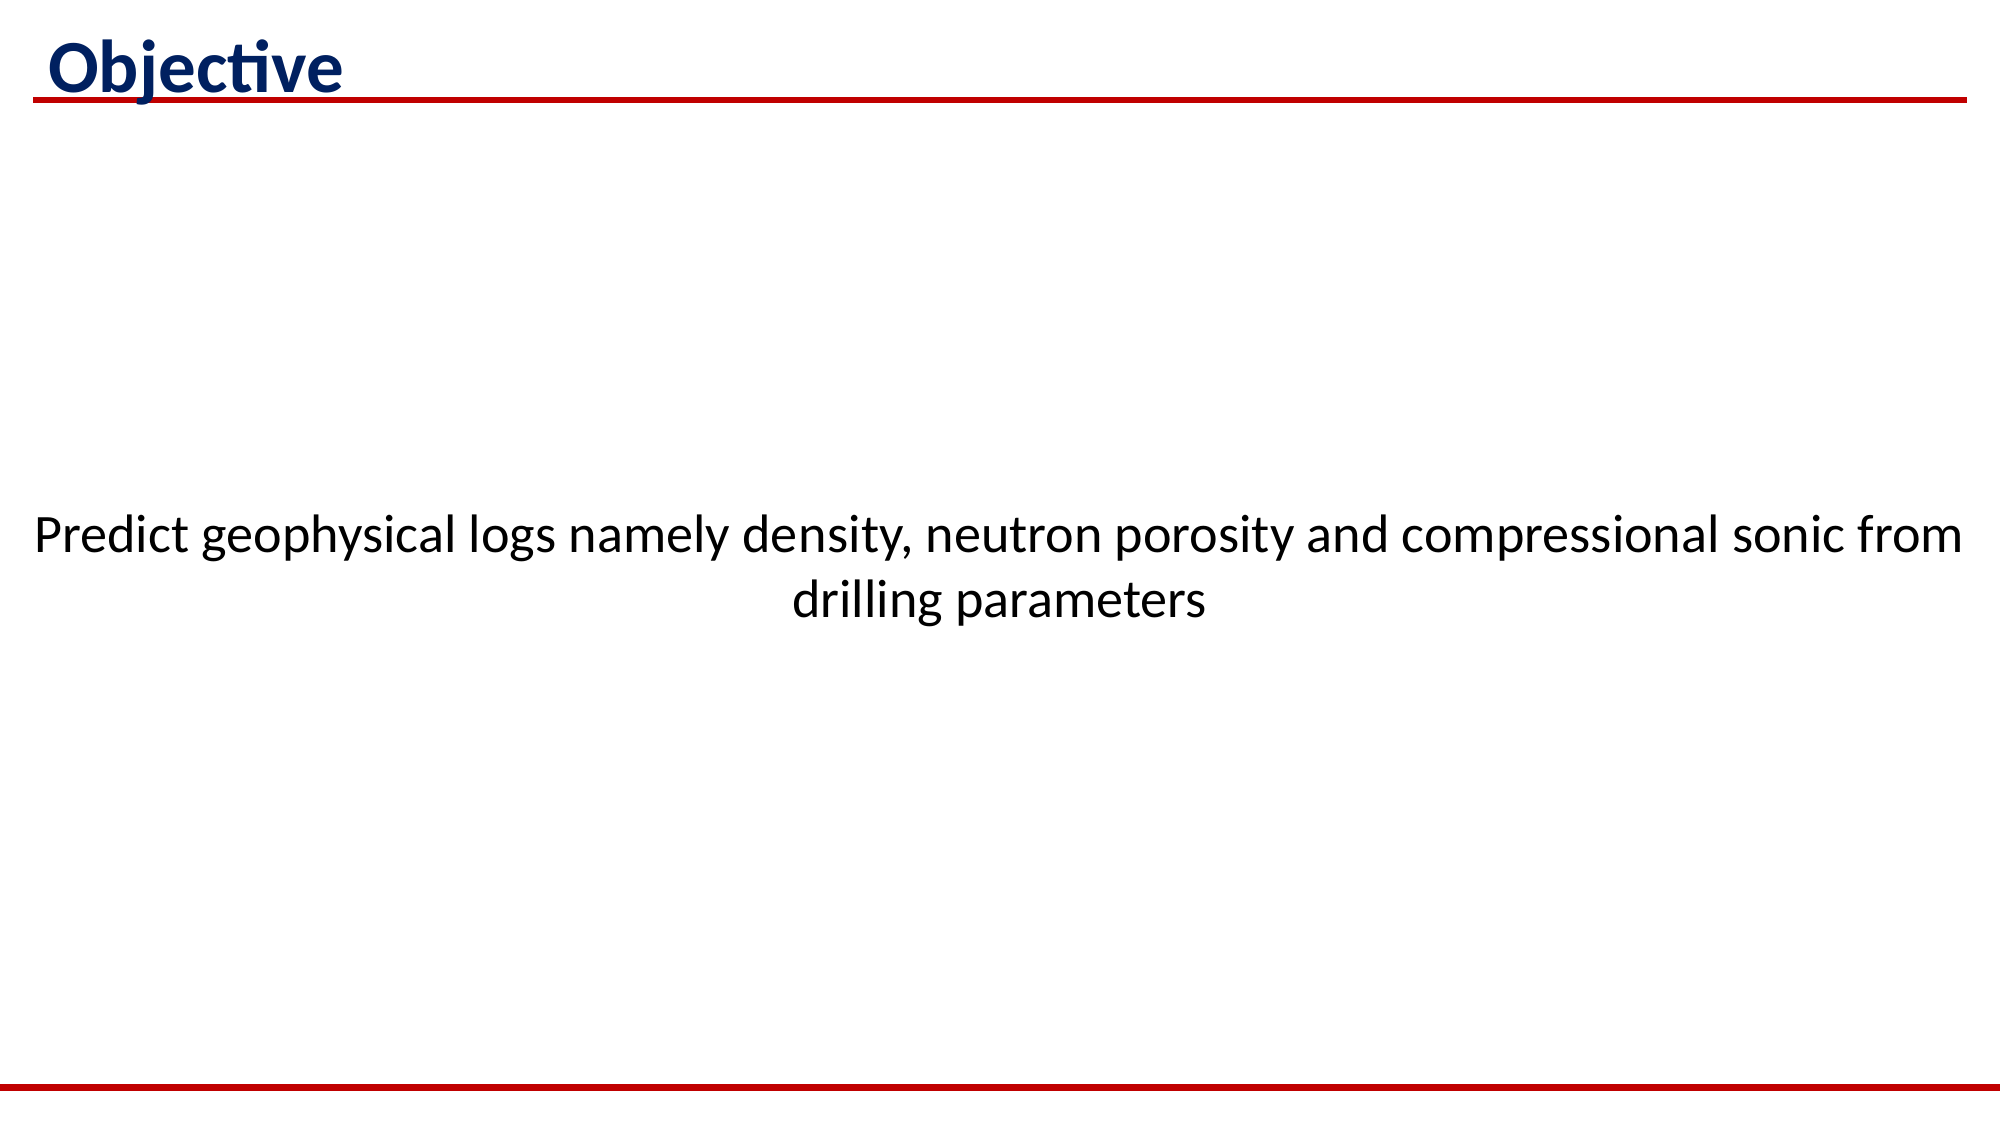

# Objective

Predict geophysical logs namely density, neutron porosity and compressional sonic from drilling parameters